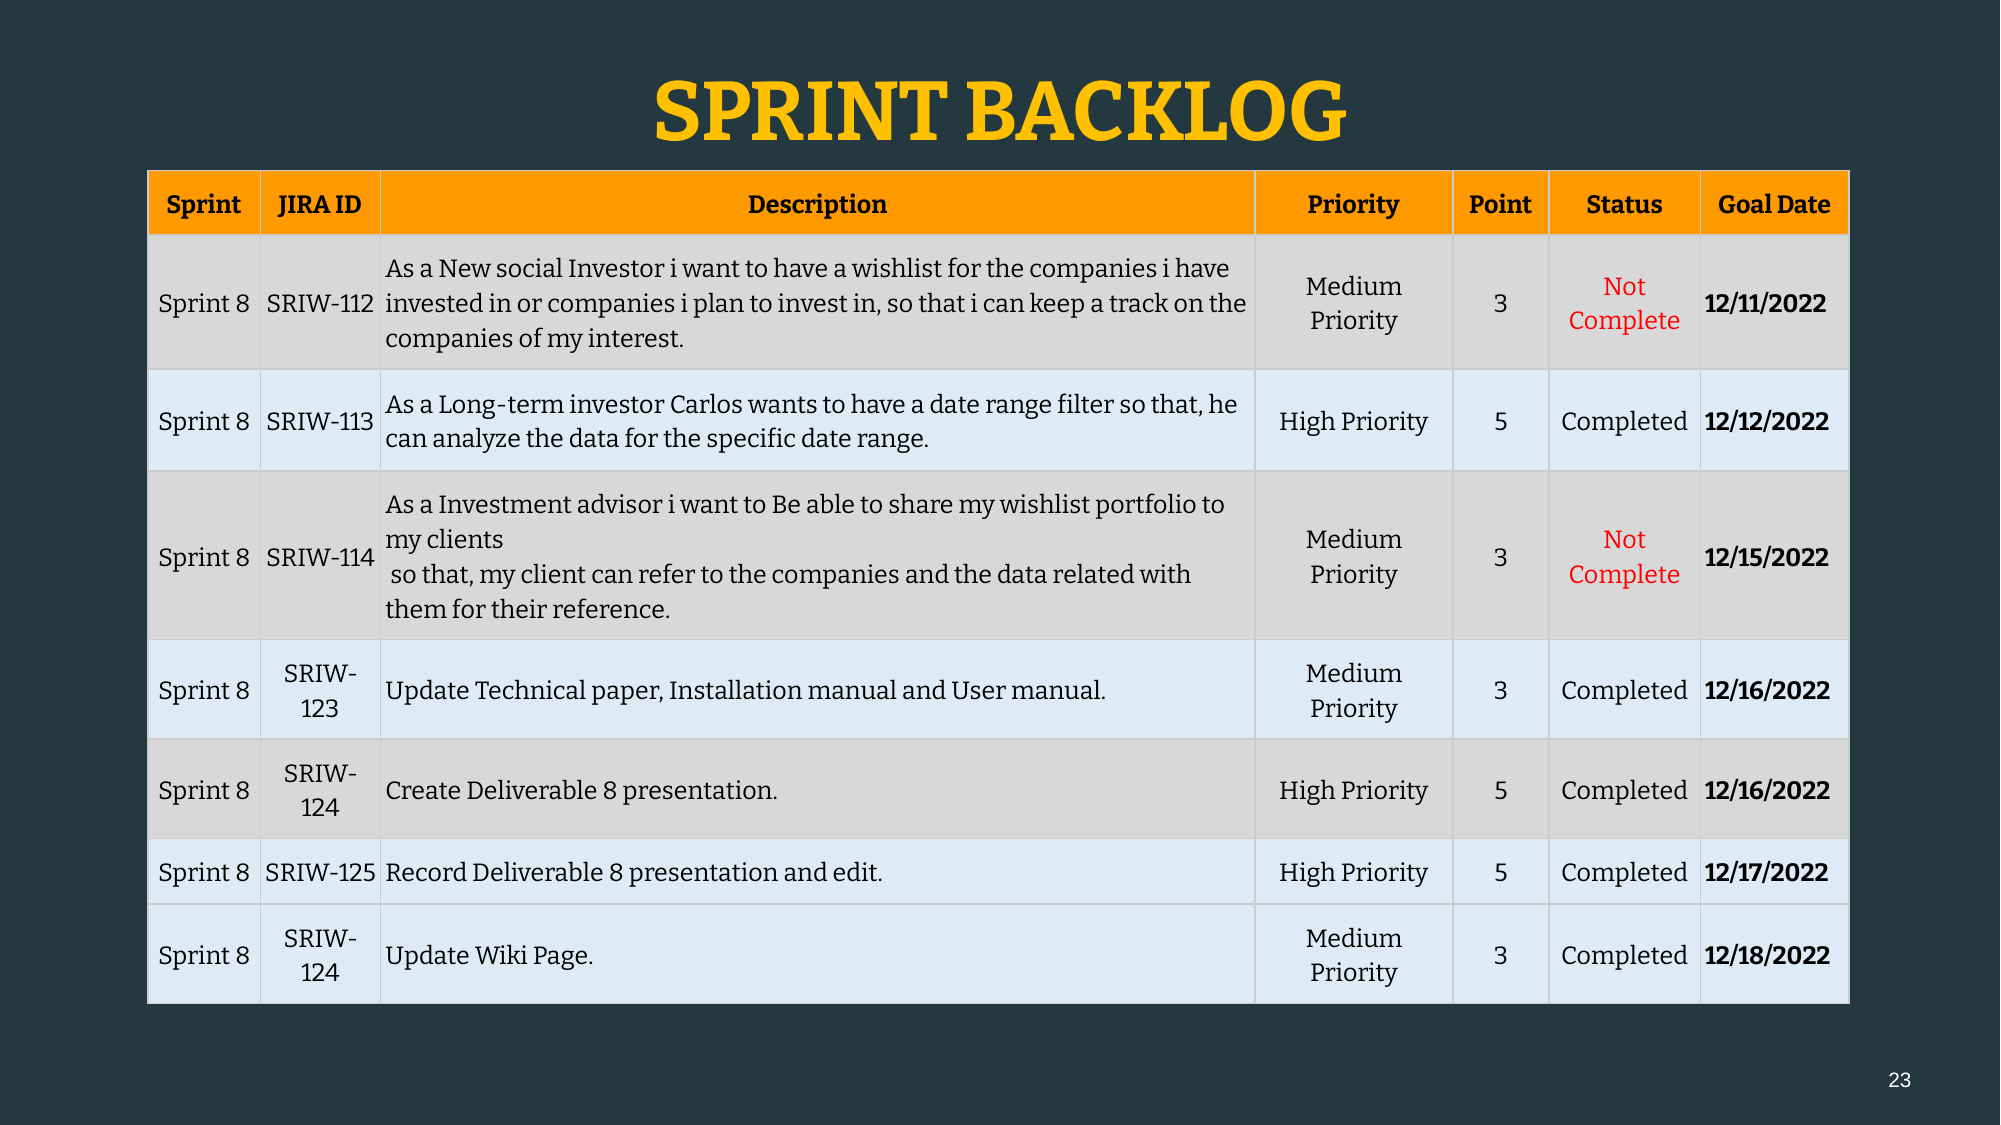

# SPRINT BACKLOG

| Sprint | JIRA ID | Description | Priority | Point | Status | Goal Date |
| --- | --- | --- | --- | --- | --- | --- |
| Sprint 8 | SRIW-112 | As a New social Investor i want to have a wishlist for the companies i have invested in or companies i plan to invest in, so that i can keep a track on the companies of my interest. | Medium Priority | 3 | Not Complete | 12/11/2022 |
| Sprint 8 | SRIW-113 | As a Long-term investor Carlos wants to have a date range filter so that, he can analyze the data for the specific date range. | High Priority | 5 | Completed | 12/12/2022 |
| Sprint 8 | SRIW-114 | As a Investment advisor i want to Be able to share my wishlist portfolio to my clients so that, my client can refer to the companies and the data related with them for their reference. | Medium Priority | 3 | Not Complete | 12/15/2022 |
| Sprint 8 | SRIW-123 | Update Technical paper, Installation manual and User manual. | Medium Priority | 3 | Completed | 12/16/2022 |
| Sprint 8 | SRIW-124 | Create Deliverable 8 presentation. | High Priority | 5 | Completed | 12/16/2022 |
| Sprint 8 | SRIW-125 | Record Deliverable 8 presentation and edit. | High Priority | 5 | Completed | 12/17/2022 |
| Sprint 8 | SRIW-124 | Update Wiki Page. | Medium Priority | 3 | Completed | 12/18/2022 |
23